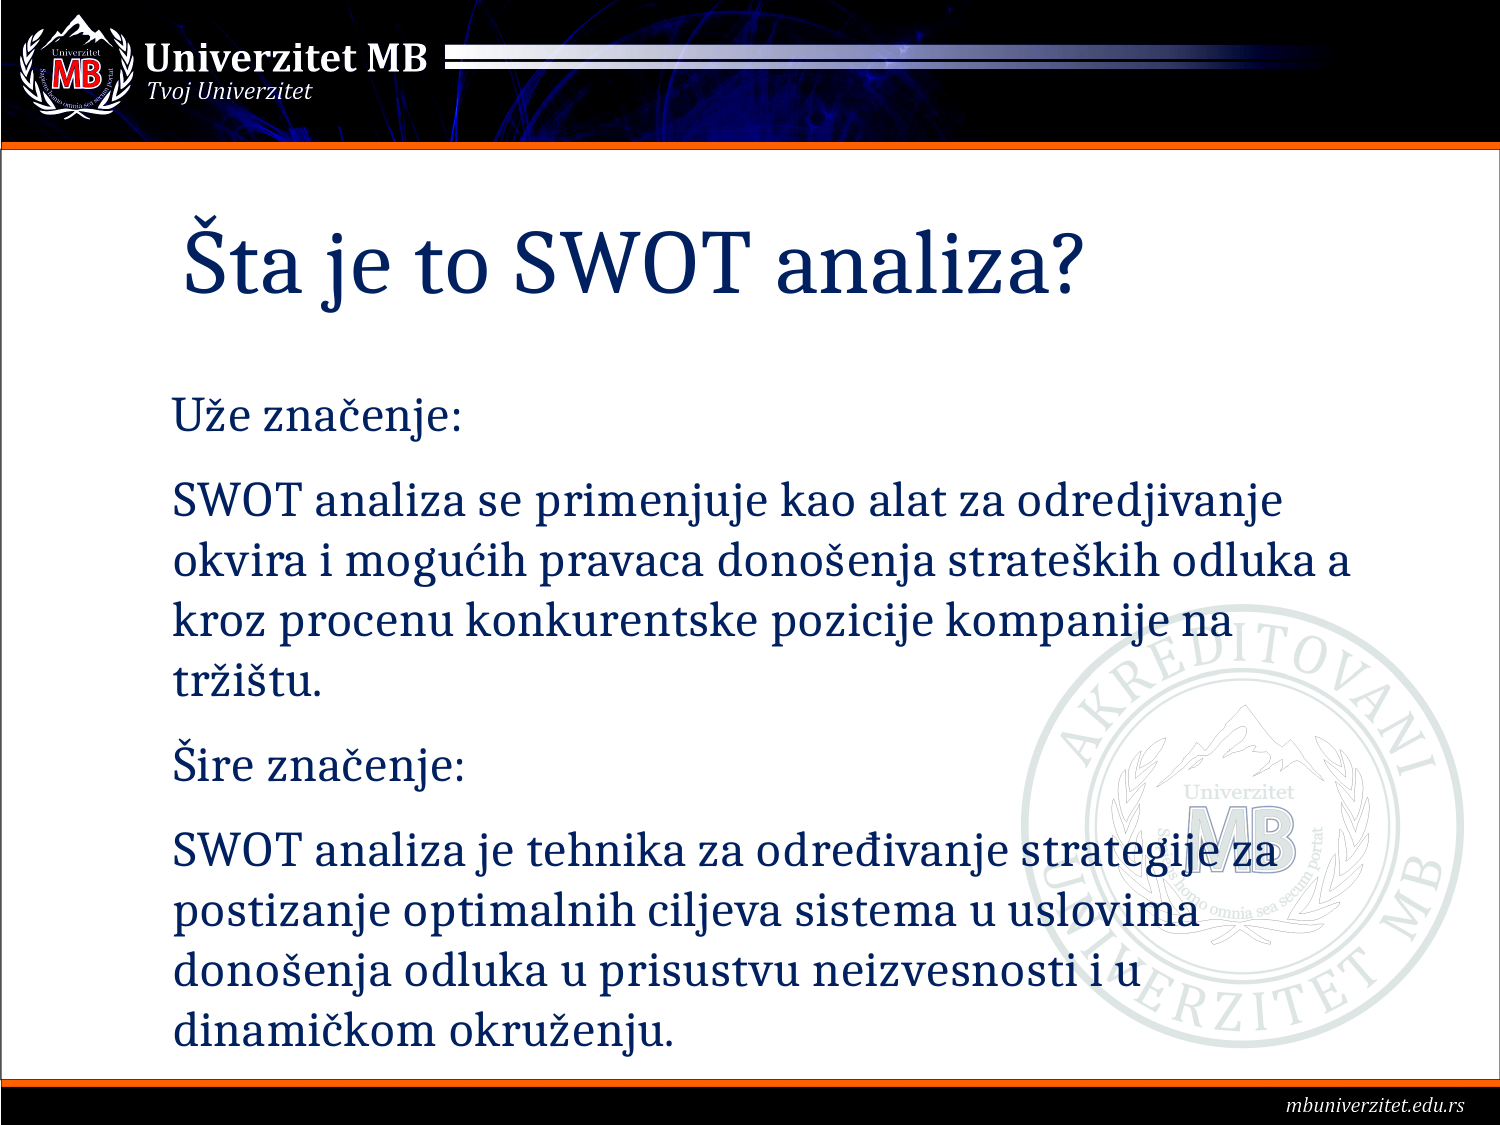

# Šta je to SWOT analiza?
Uže značenje:
SWOT analiza se primenjuje kao alat za odredjivanje okvira i mogućih pravaca donošenja strateških odluka a kroz procenu konkurentske pozicije kompanije na tržištu.
Šire značenje:
SWOT analiza je tehnika za određivanje strategije za postizanje optimalnih ciljeva sistema u uslovima donošenja odluka u prisustvu neizvesnosti i u dinamičkom okruženju.